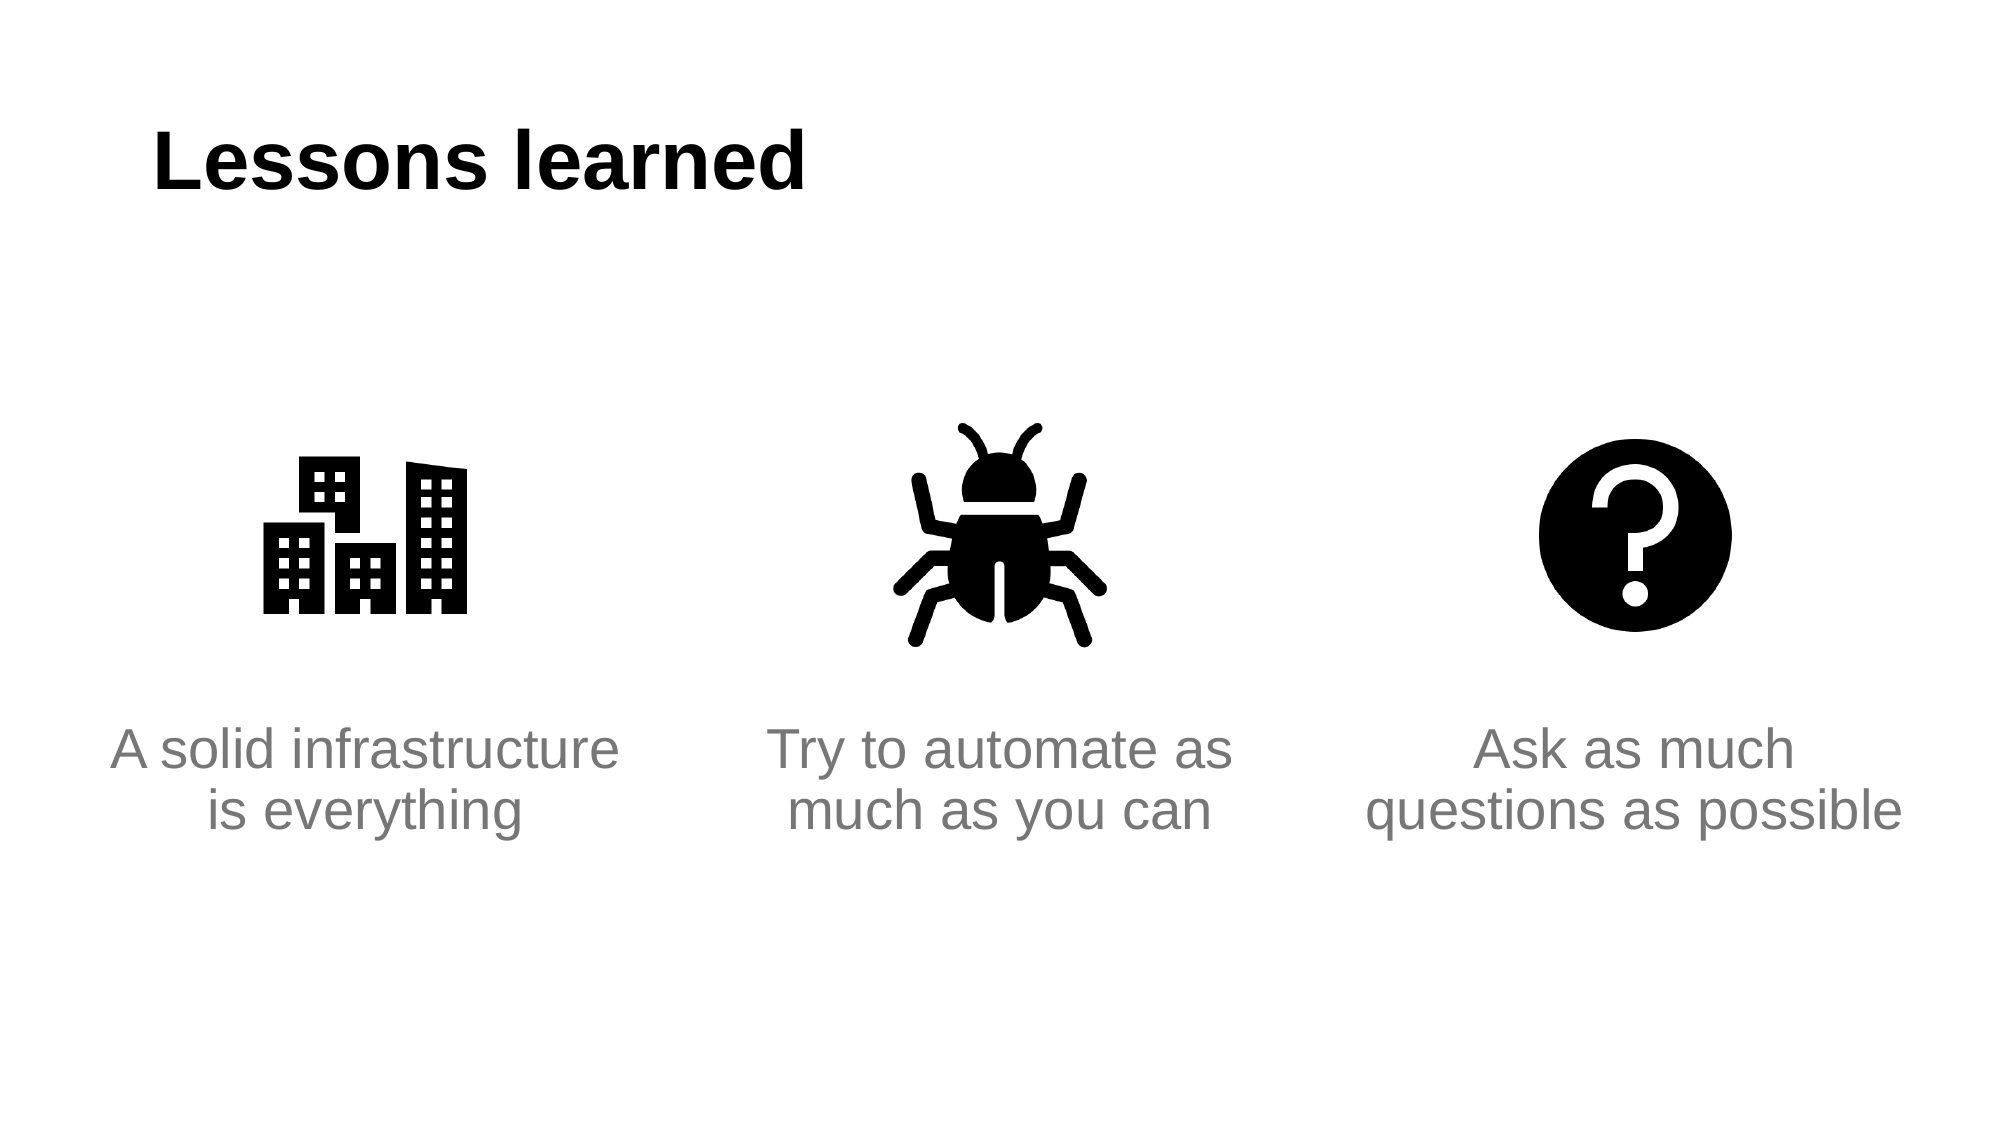

# Lessons learned
A solid infrastructure is everything
Try to automate as much as you can
Ask as much questions as possible